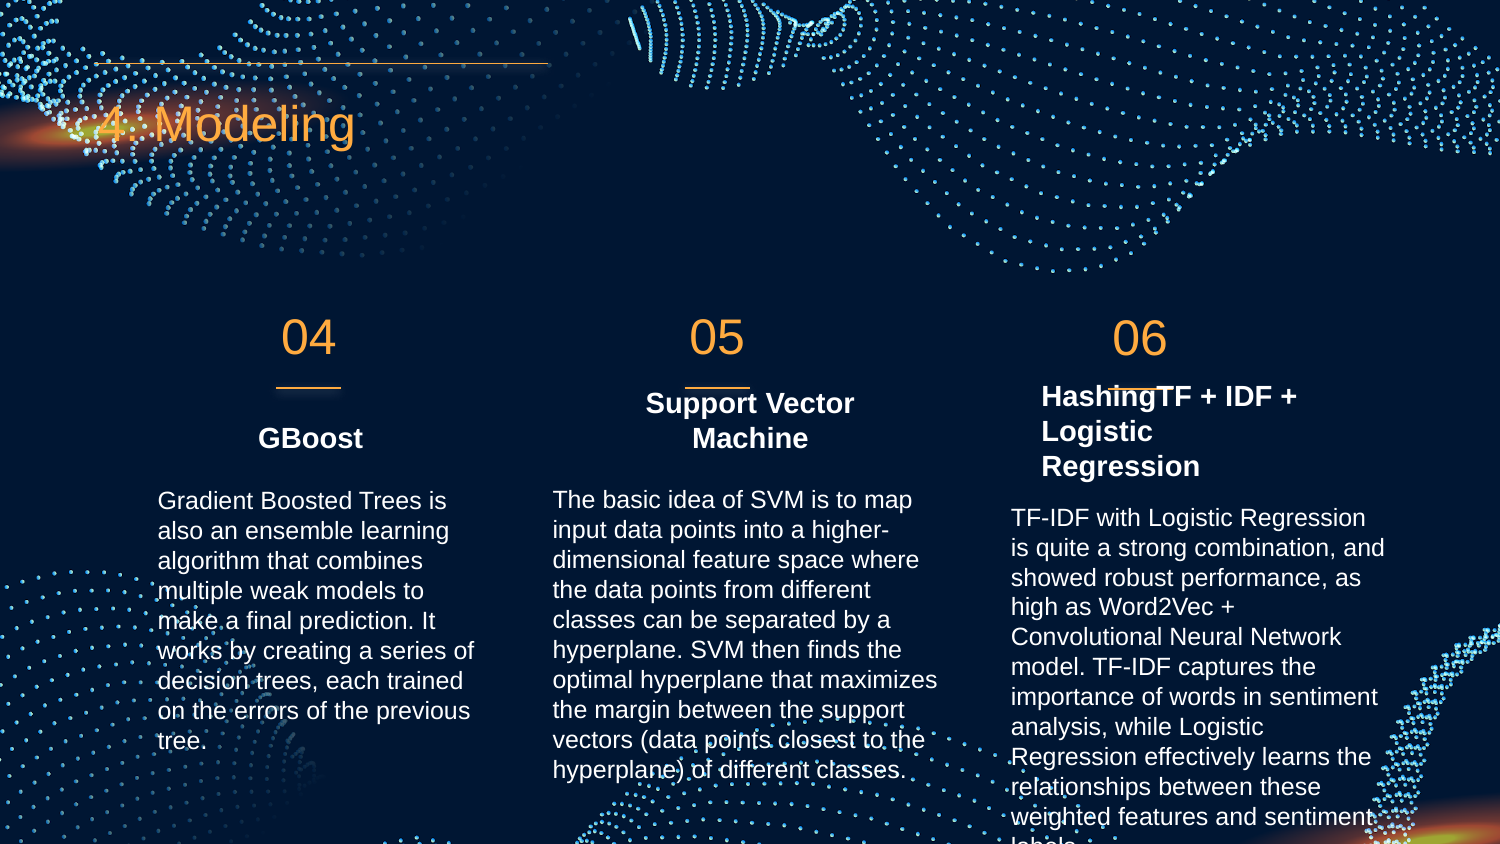

4. Modeling
04
05
06
GBoost
Support Vector Machine
HashingTF + IDF + Logistic Regression
The basic idea of SVM is to map input data points into a higher-dimensional feature space where the data points from different classes can be separated by a hyperplane. SVM then finds the optimal hyperplane that maximizes the margin between the support vectors (data points closest to the hyperplane) of different classes.
Gradient Boosted Trees is also an ensemble learning algorithm that combines multiple weak models to make a final prediction. It works by creating a series of decision trees, each trained on the errors of the previous tree.
TF-IDF with Logistic Regression is quite a strong combination, and showed robust performance, as high as Word2Vec + Convolutional Neural Network model. TF-IDF captures the importance of words in sentiment analysis, while Logistic Regression effectively learns the relationships between these weighted features and sentiment labels.